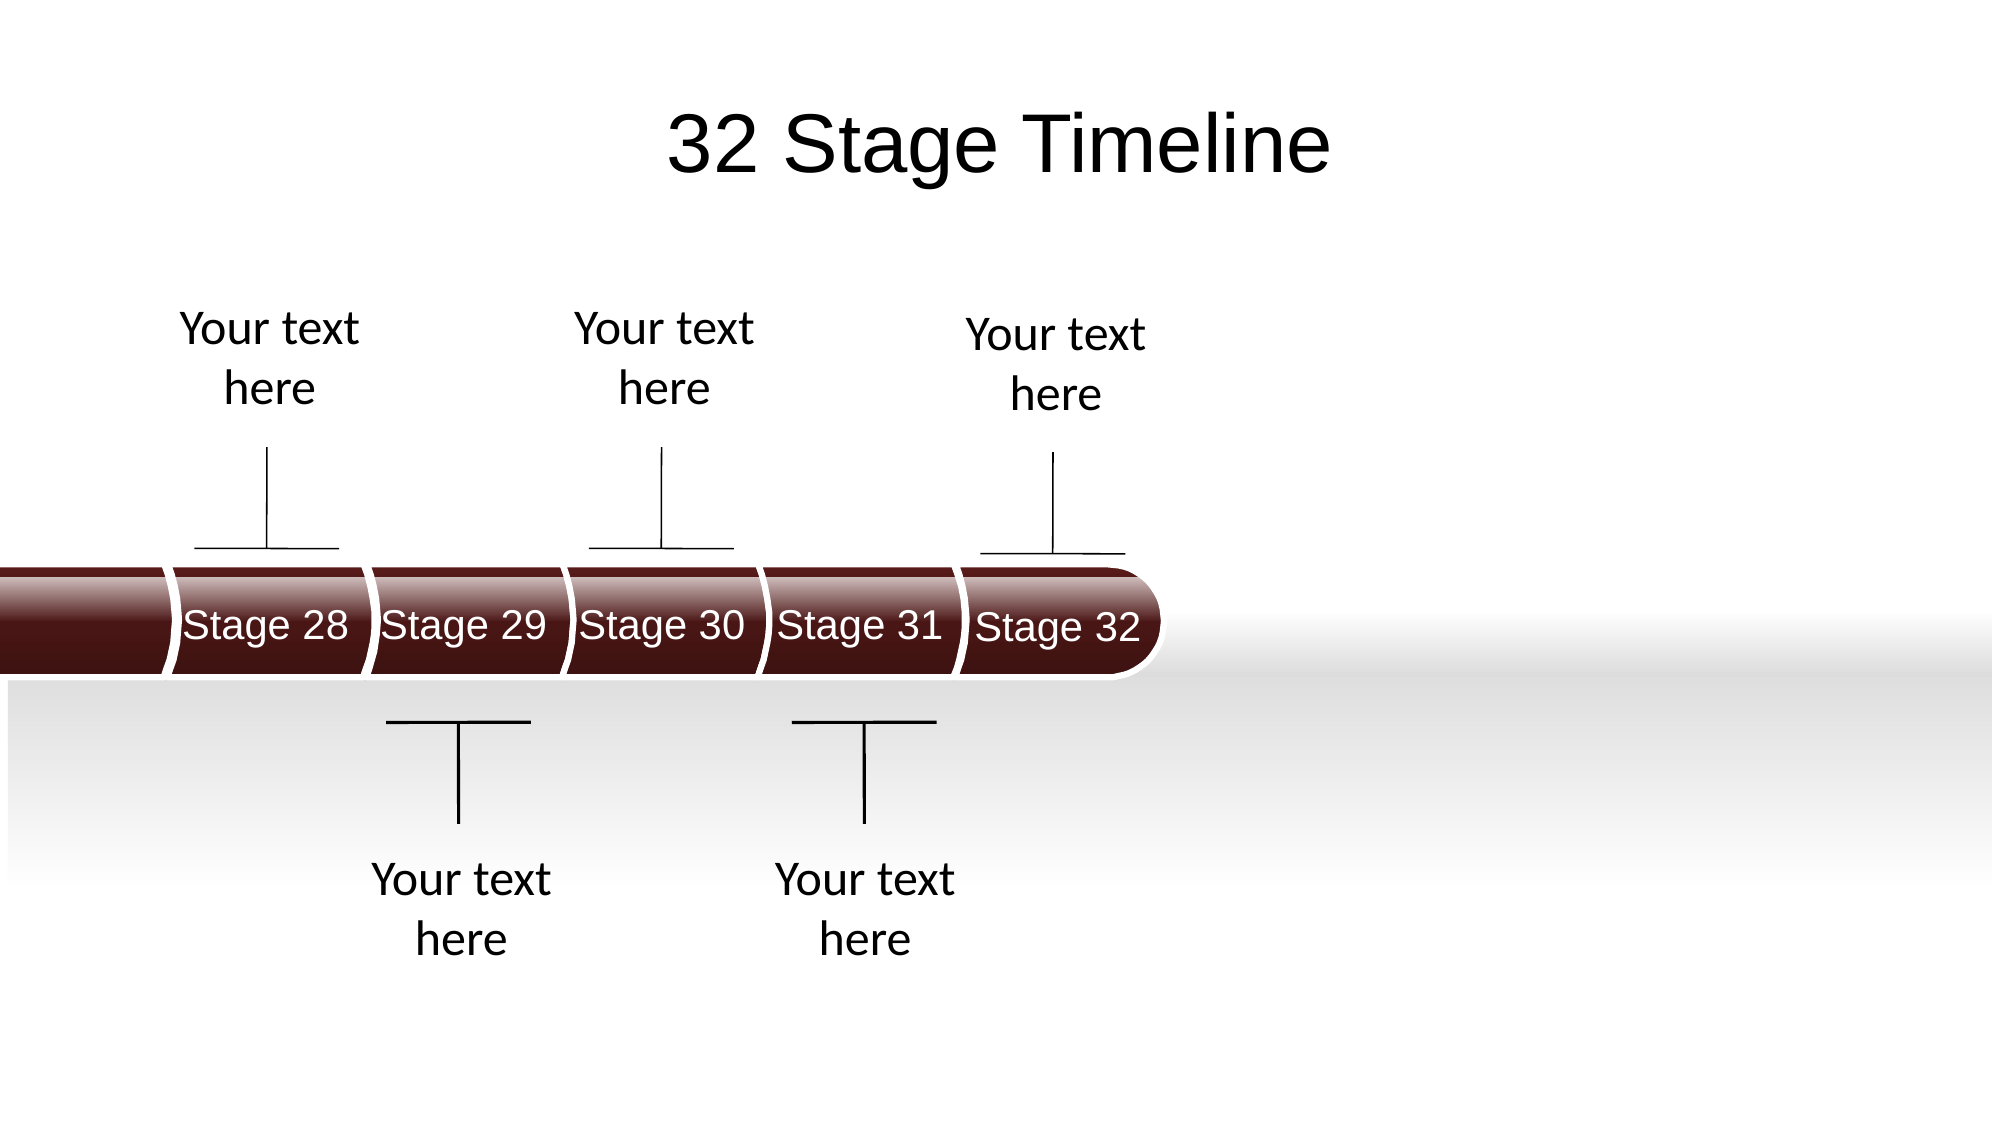

# 32 Stage Timeline
Your text here
Your text here
Your text here

Stage 28
Stage 29
Stage 30
Stage 31
Stage 32

Your text here
Your text here